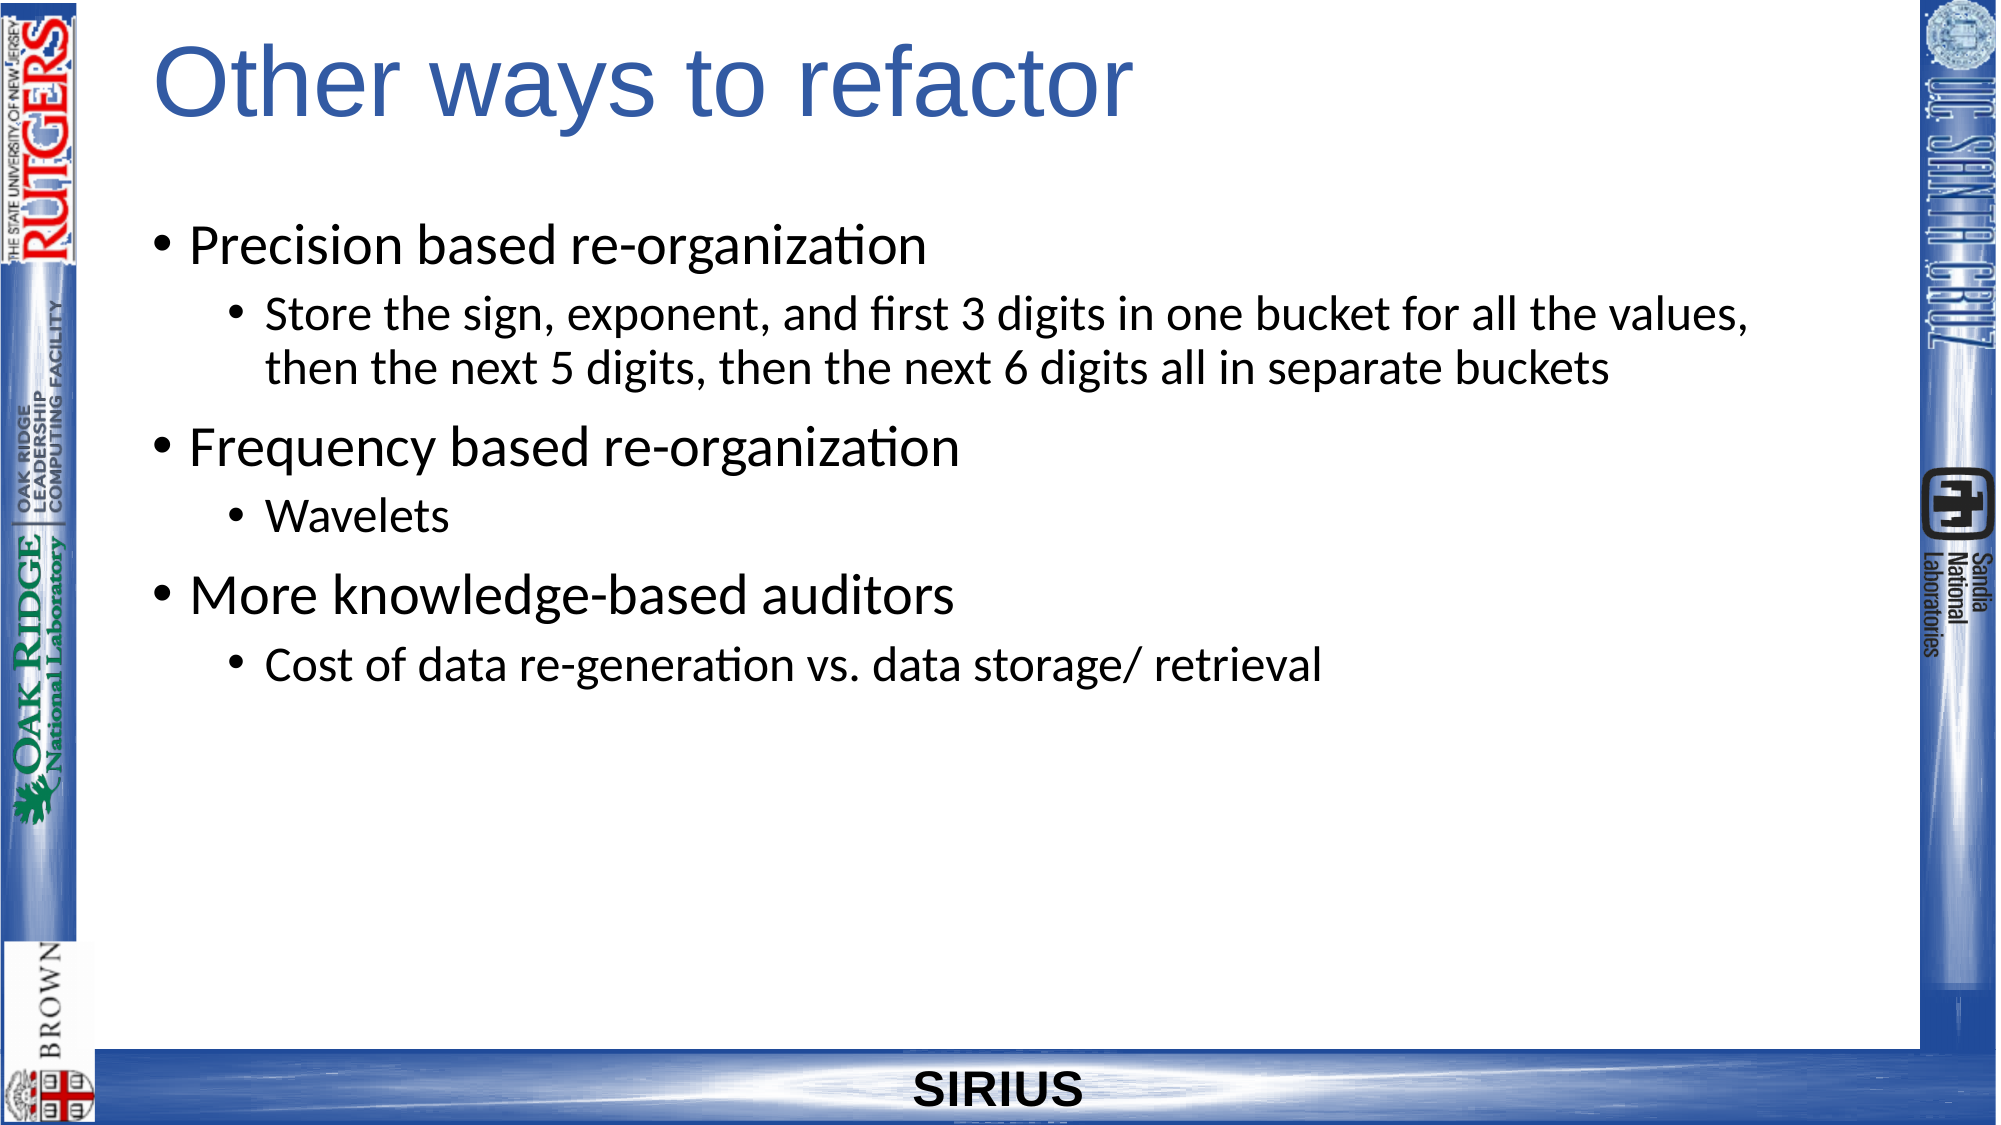

# Other ways to refactor
Precision based re-organization
Store the sign, exponent, and first 3 digits in one bucket for all the values, then the next 5 digits, then the next 6 digits all in separate buckets
Frequency based re-organization
Wavelets
More knowledge-based auditors
Cost of data re-generation vs. data storage/ retrieval